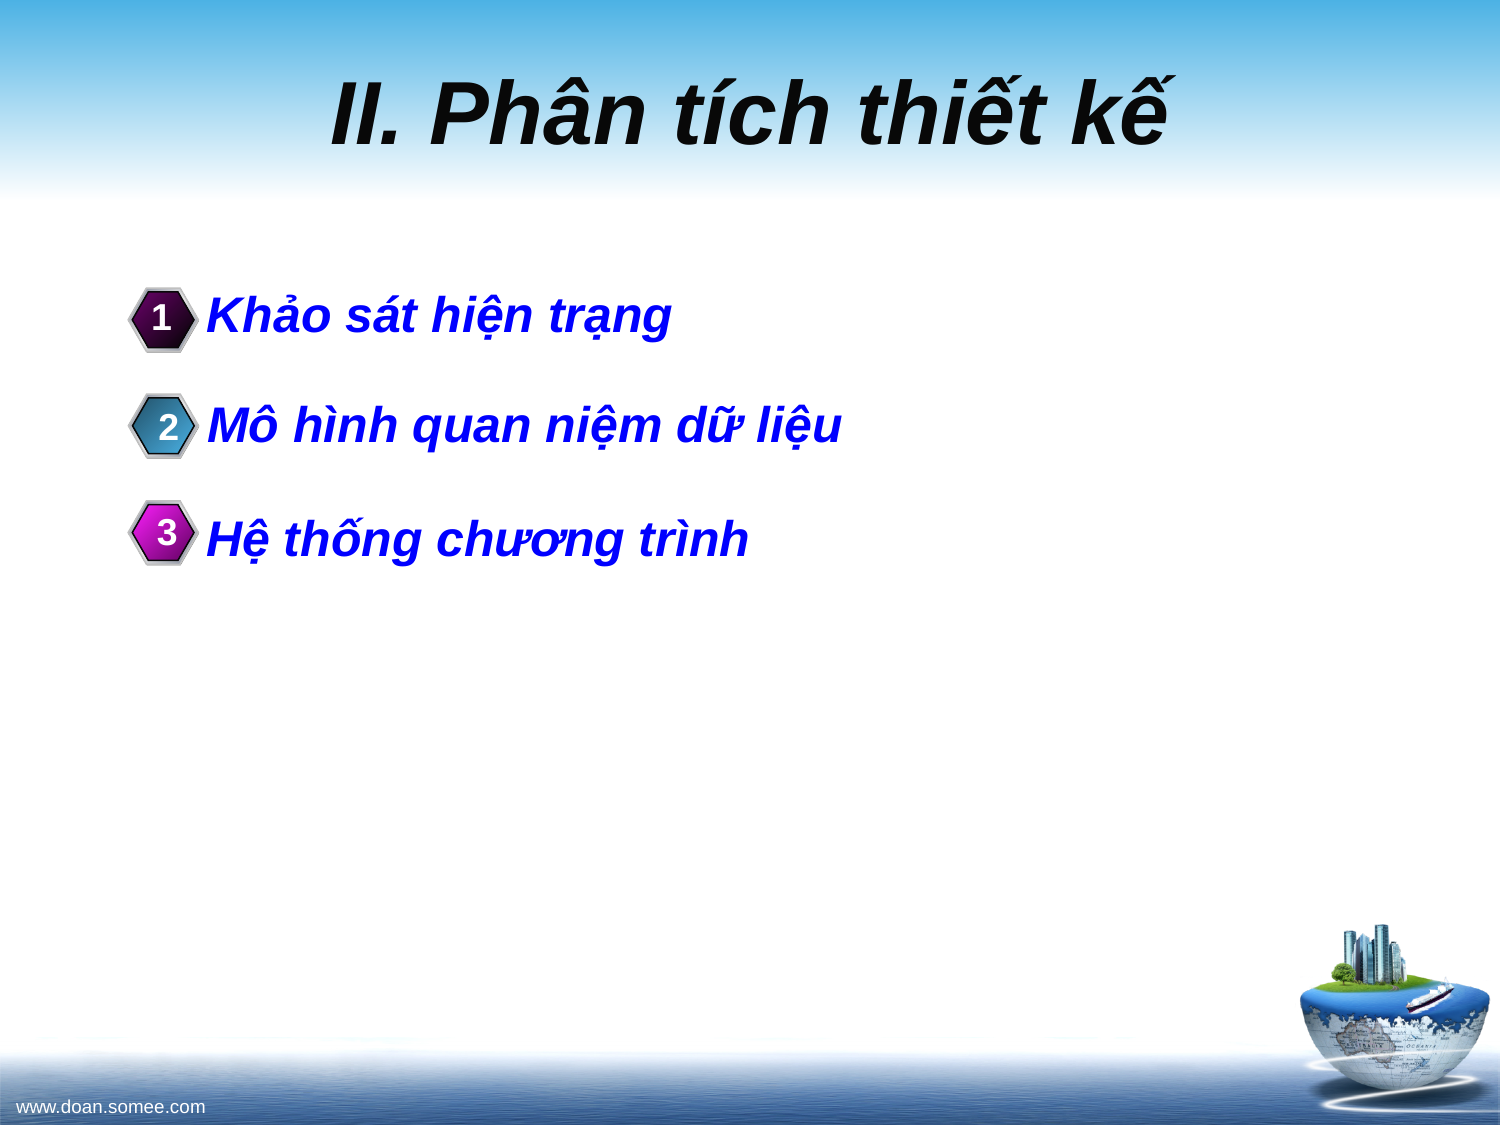

# II. Phân tích thiết kế
Khảo sát hiện trạng
1

Mô hình quan niệm dữ liệu

2
Hệ thống chương trình
3